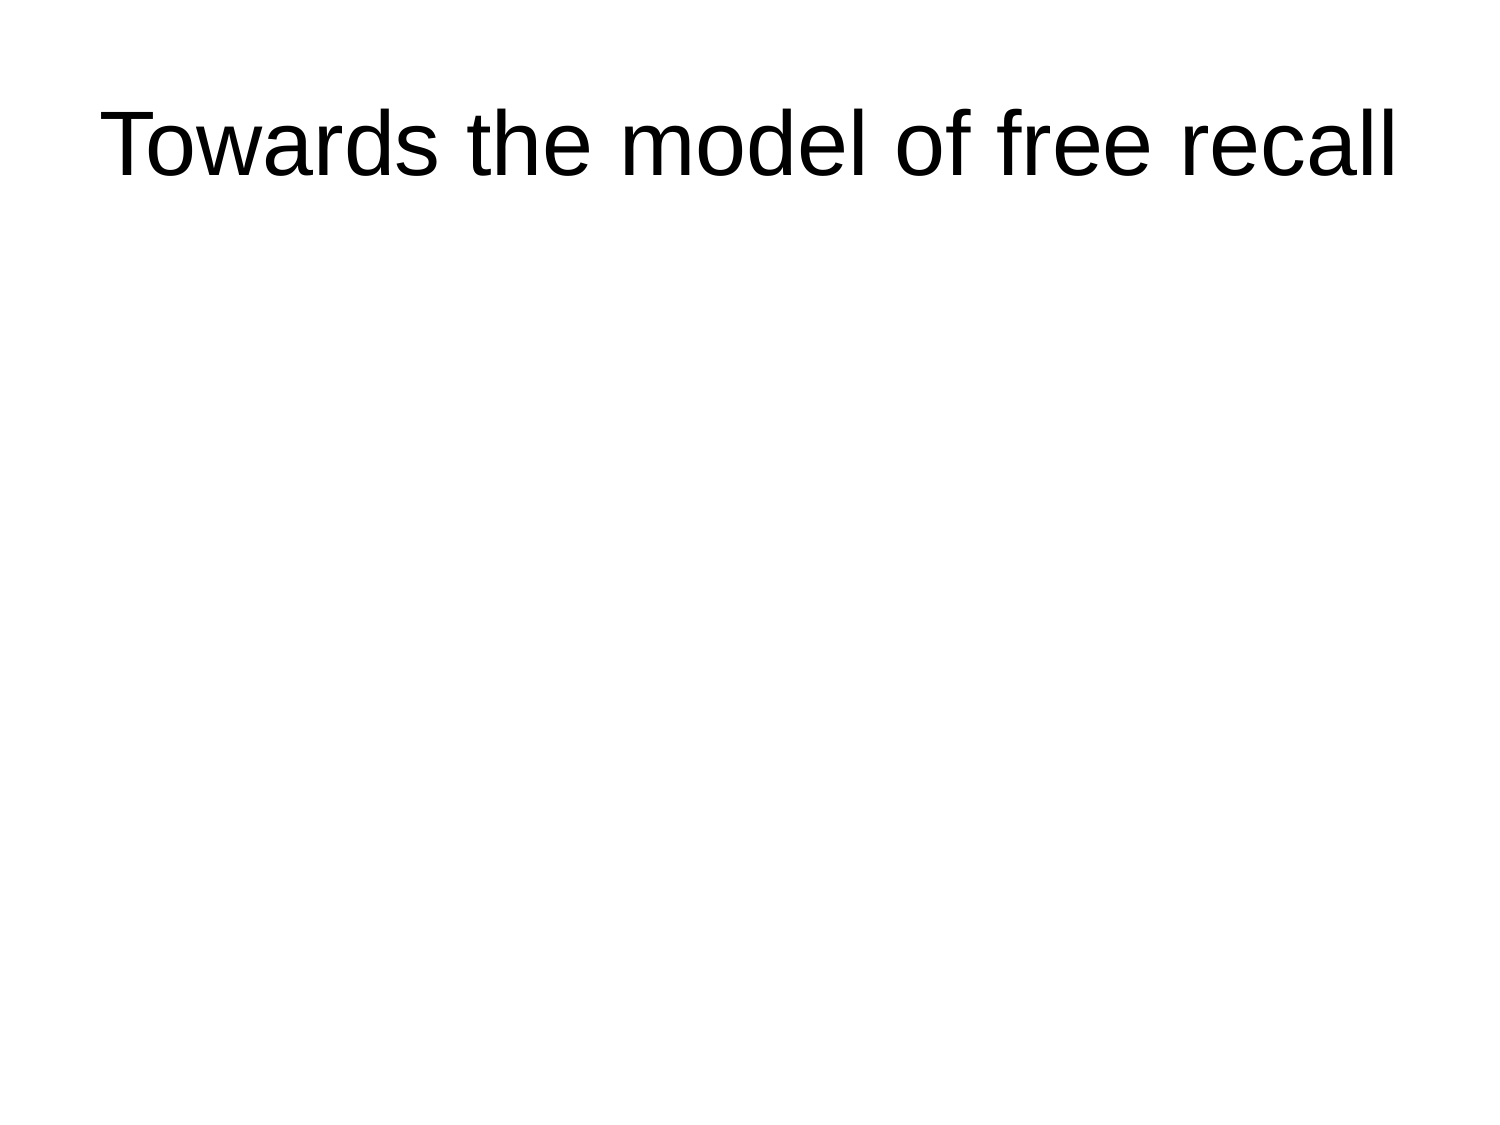

# Towards the model of free recall